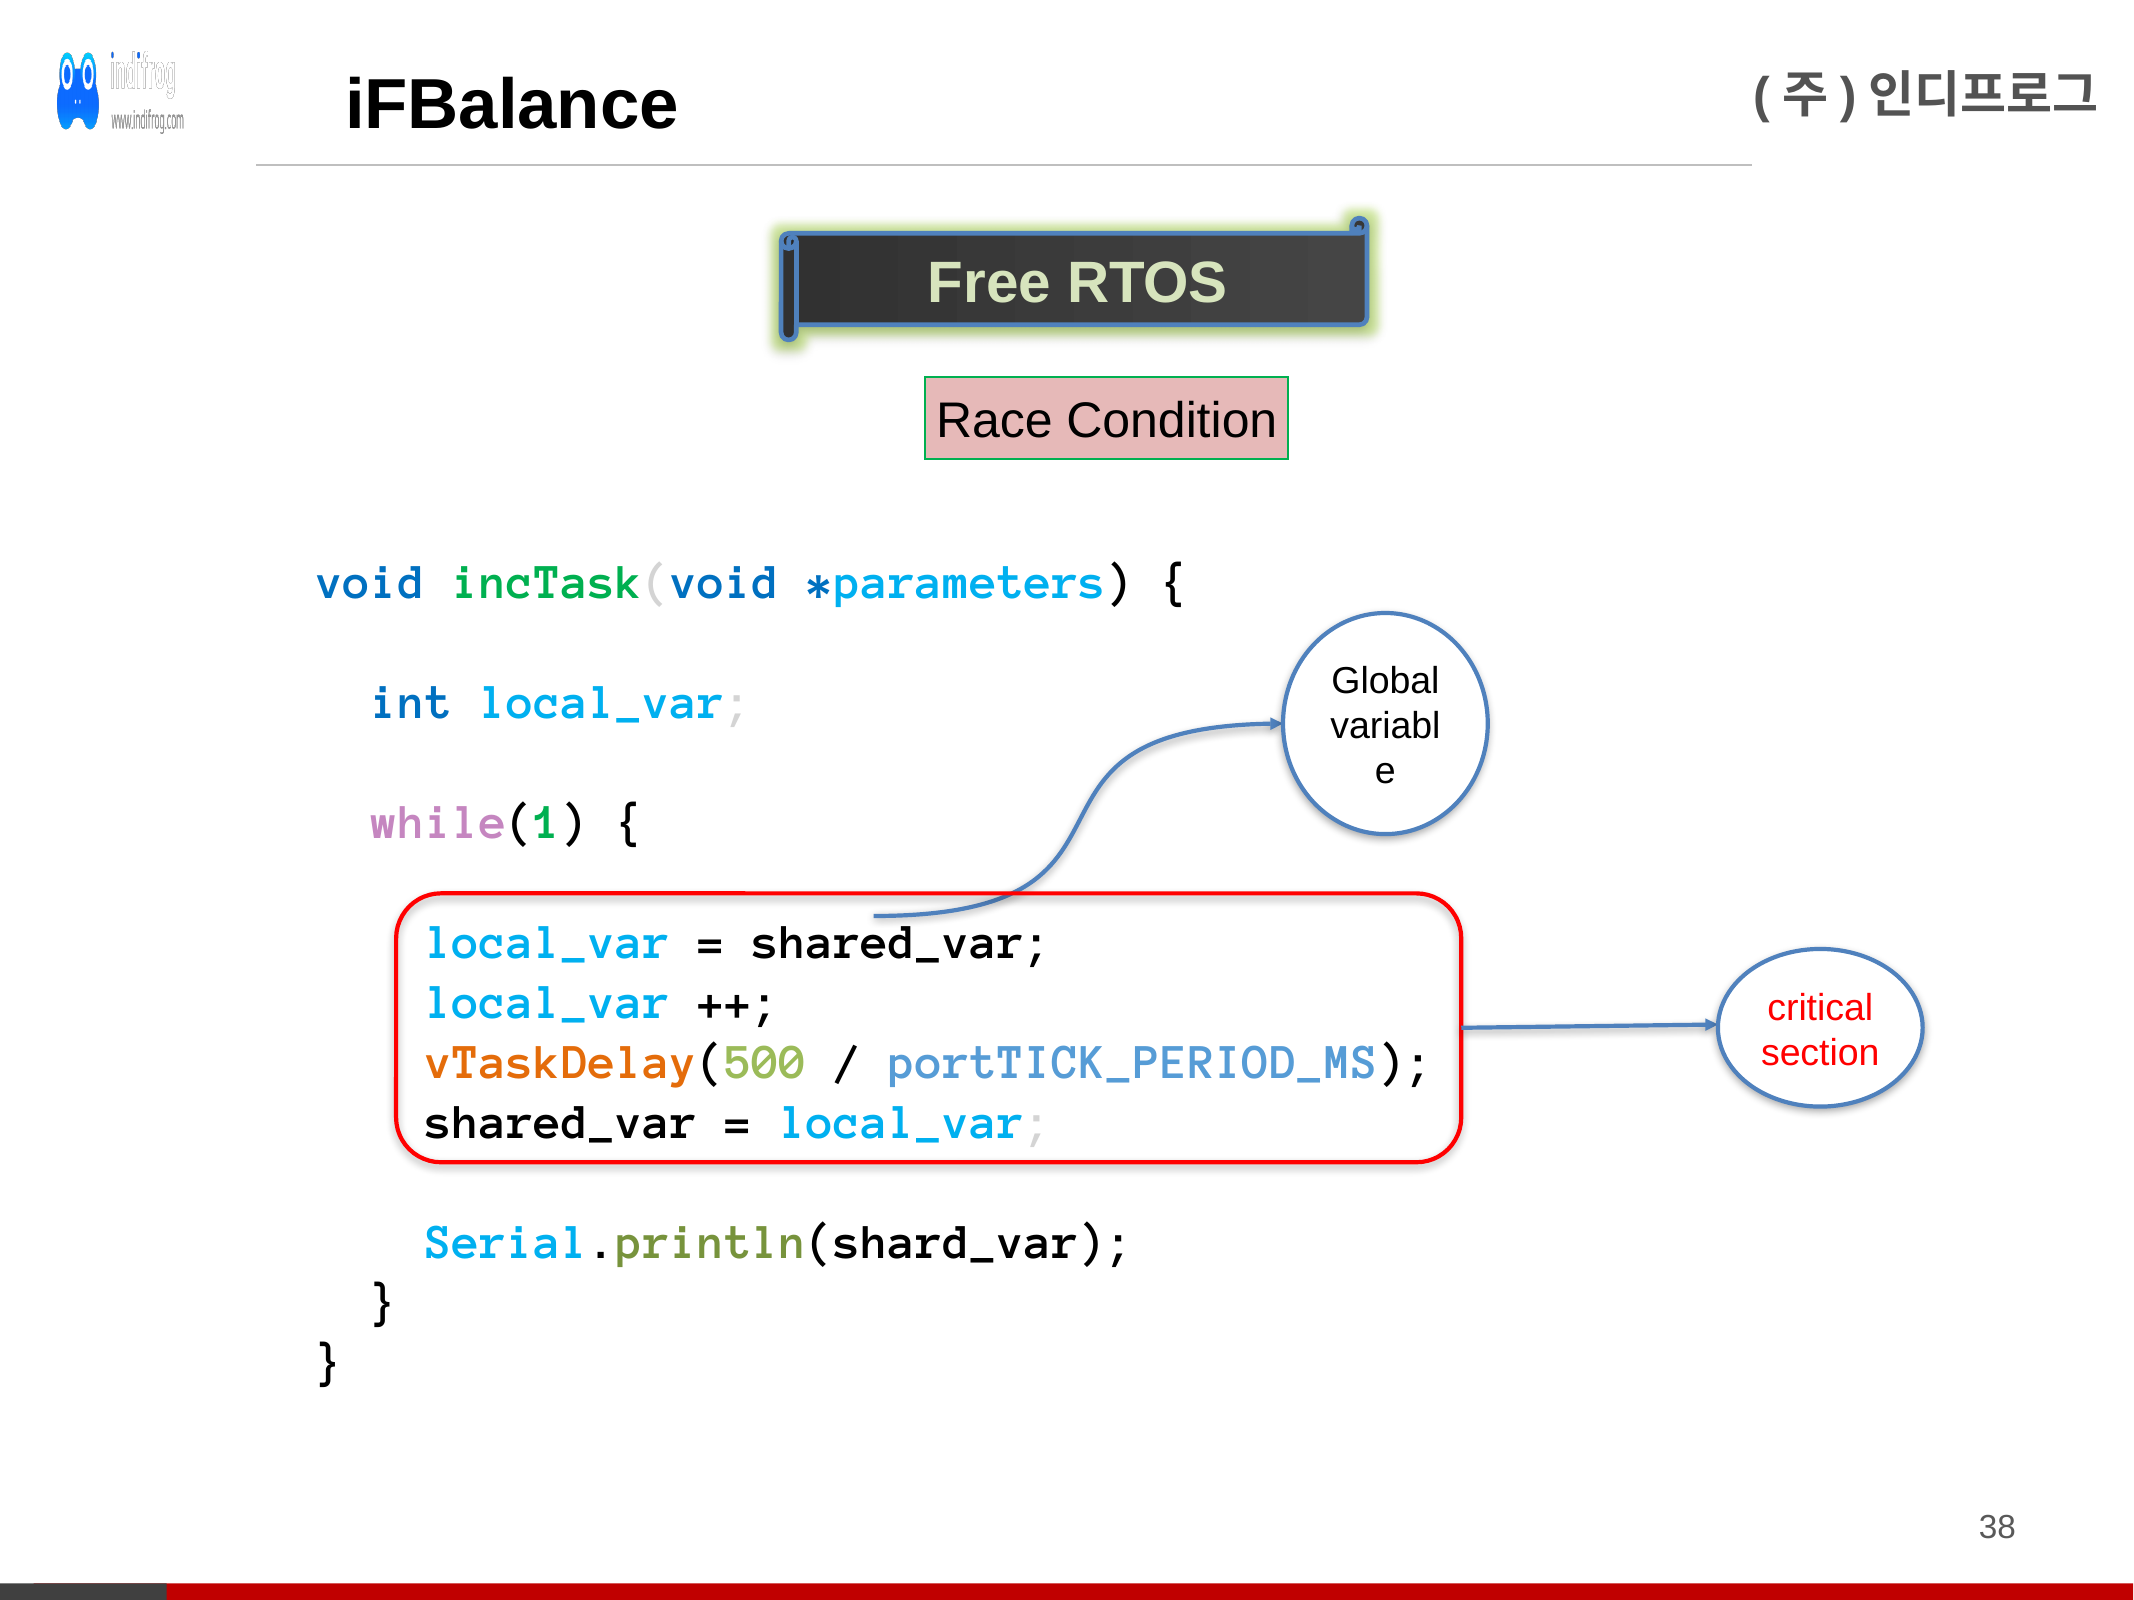

iFBalance
Free RTOS
Race Condition
void incTask(void *parameters) {
  int local_var;
  while(1) {
    local_var = shared_var;
    local_var ++;
    vTaskDelay(500 / portTICK_PERIOD_MS);
    shared_var = local_var;
    Serial.println(shard_var);
  }
}
Global variable

critical
section
38